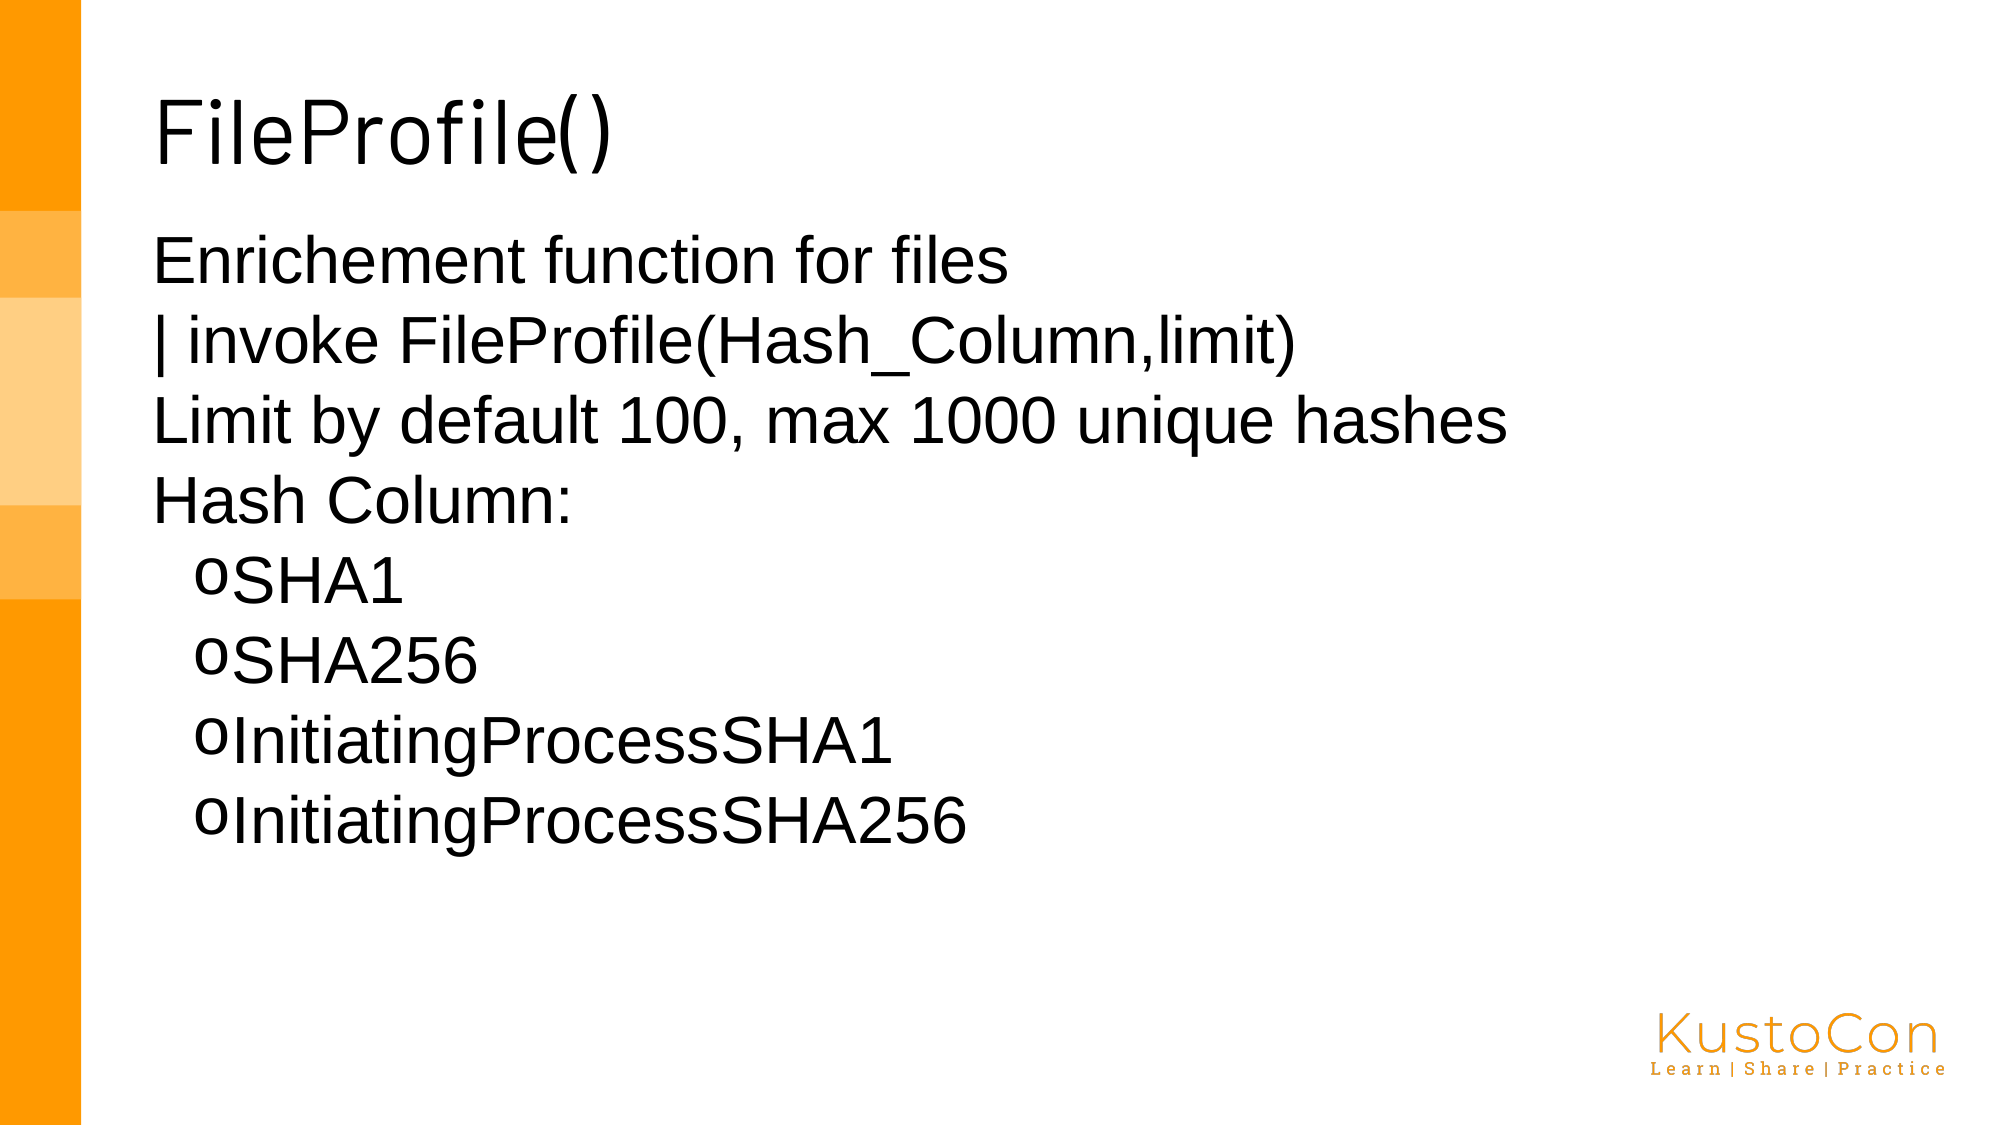

# FileProfile()
Enrichement function for files
| invoke FileProfile(Hash_Column,limit)
Limit by default 100, max 1000 unique hashes
Hash Column:
SHA1
SHA256
InitiatingProcessSHA1
InitiatingProcessSHA256